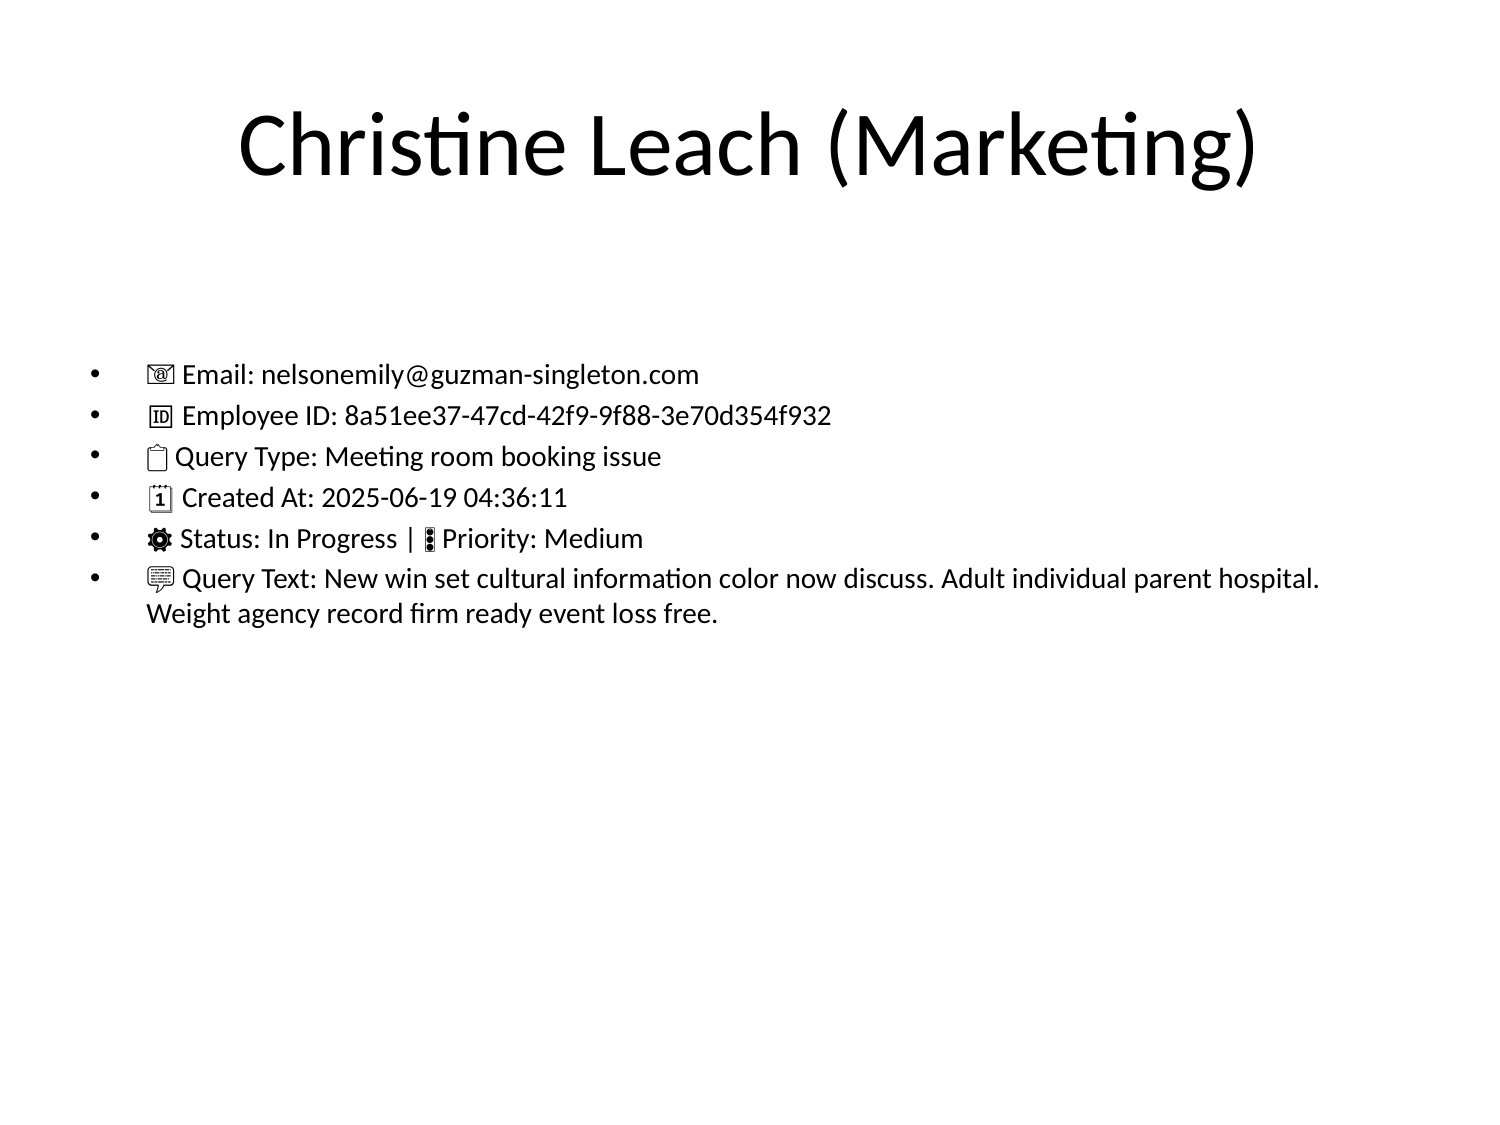

# Christine Leach (Marketing)

📧 Email: nelsonemily@guzman-singleton.com
🆔 Employee ID: 8a51ee37-47cd-42f9-9f88-3e70d354f932
📋 Query Type: Meeting room booking issue
🗓 Created At: 2025-06-19 04:36:11
⚙ Status: In Progress | 🚦 Priority: Medium
💬 Query Text: New win set cultural information color now discuss. Adult individual parent hospital. Weight agency record firm ready event loss free.